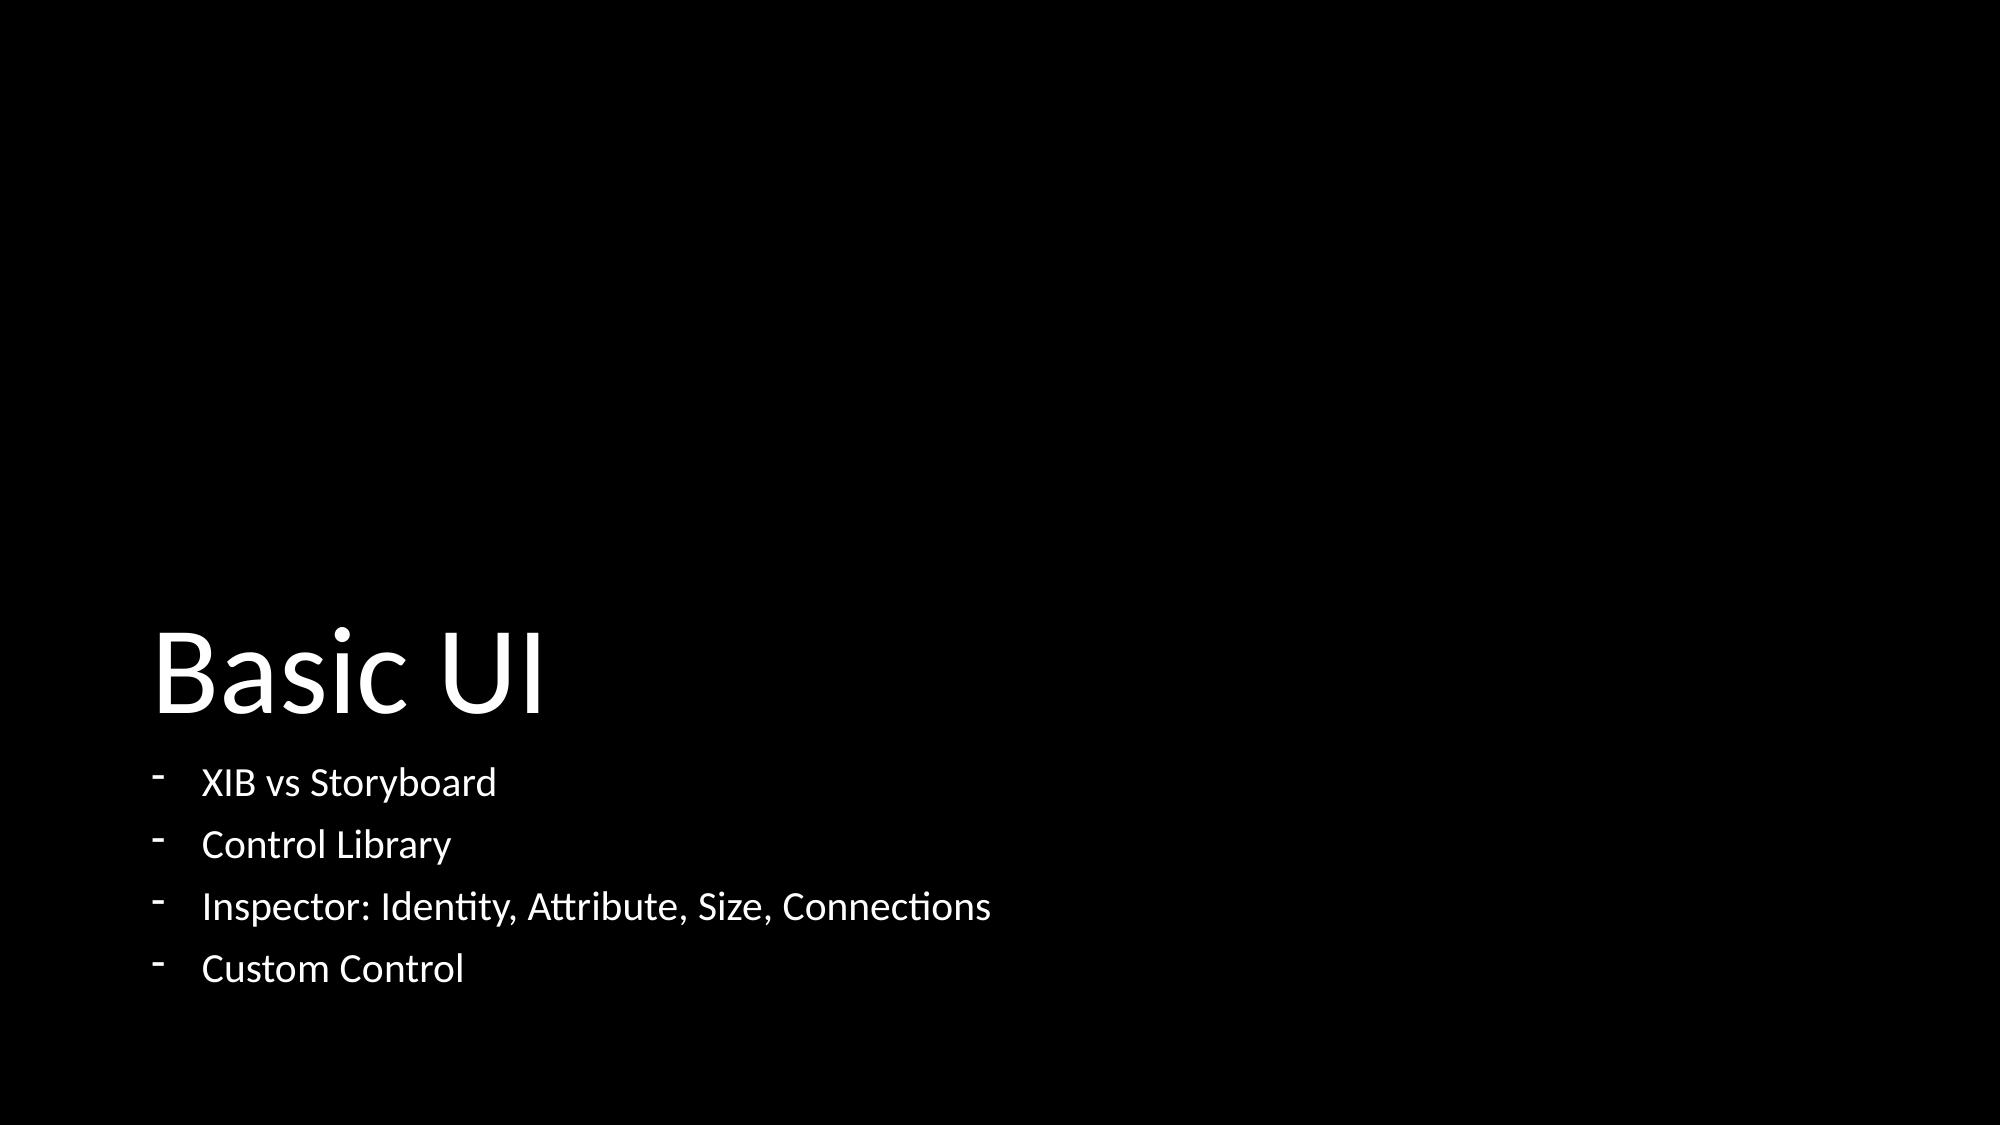

# Basic UI
XIB vs Storyboard
Control Library
Inspector: Identity, Attribute, Size, Connections
Custom Control